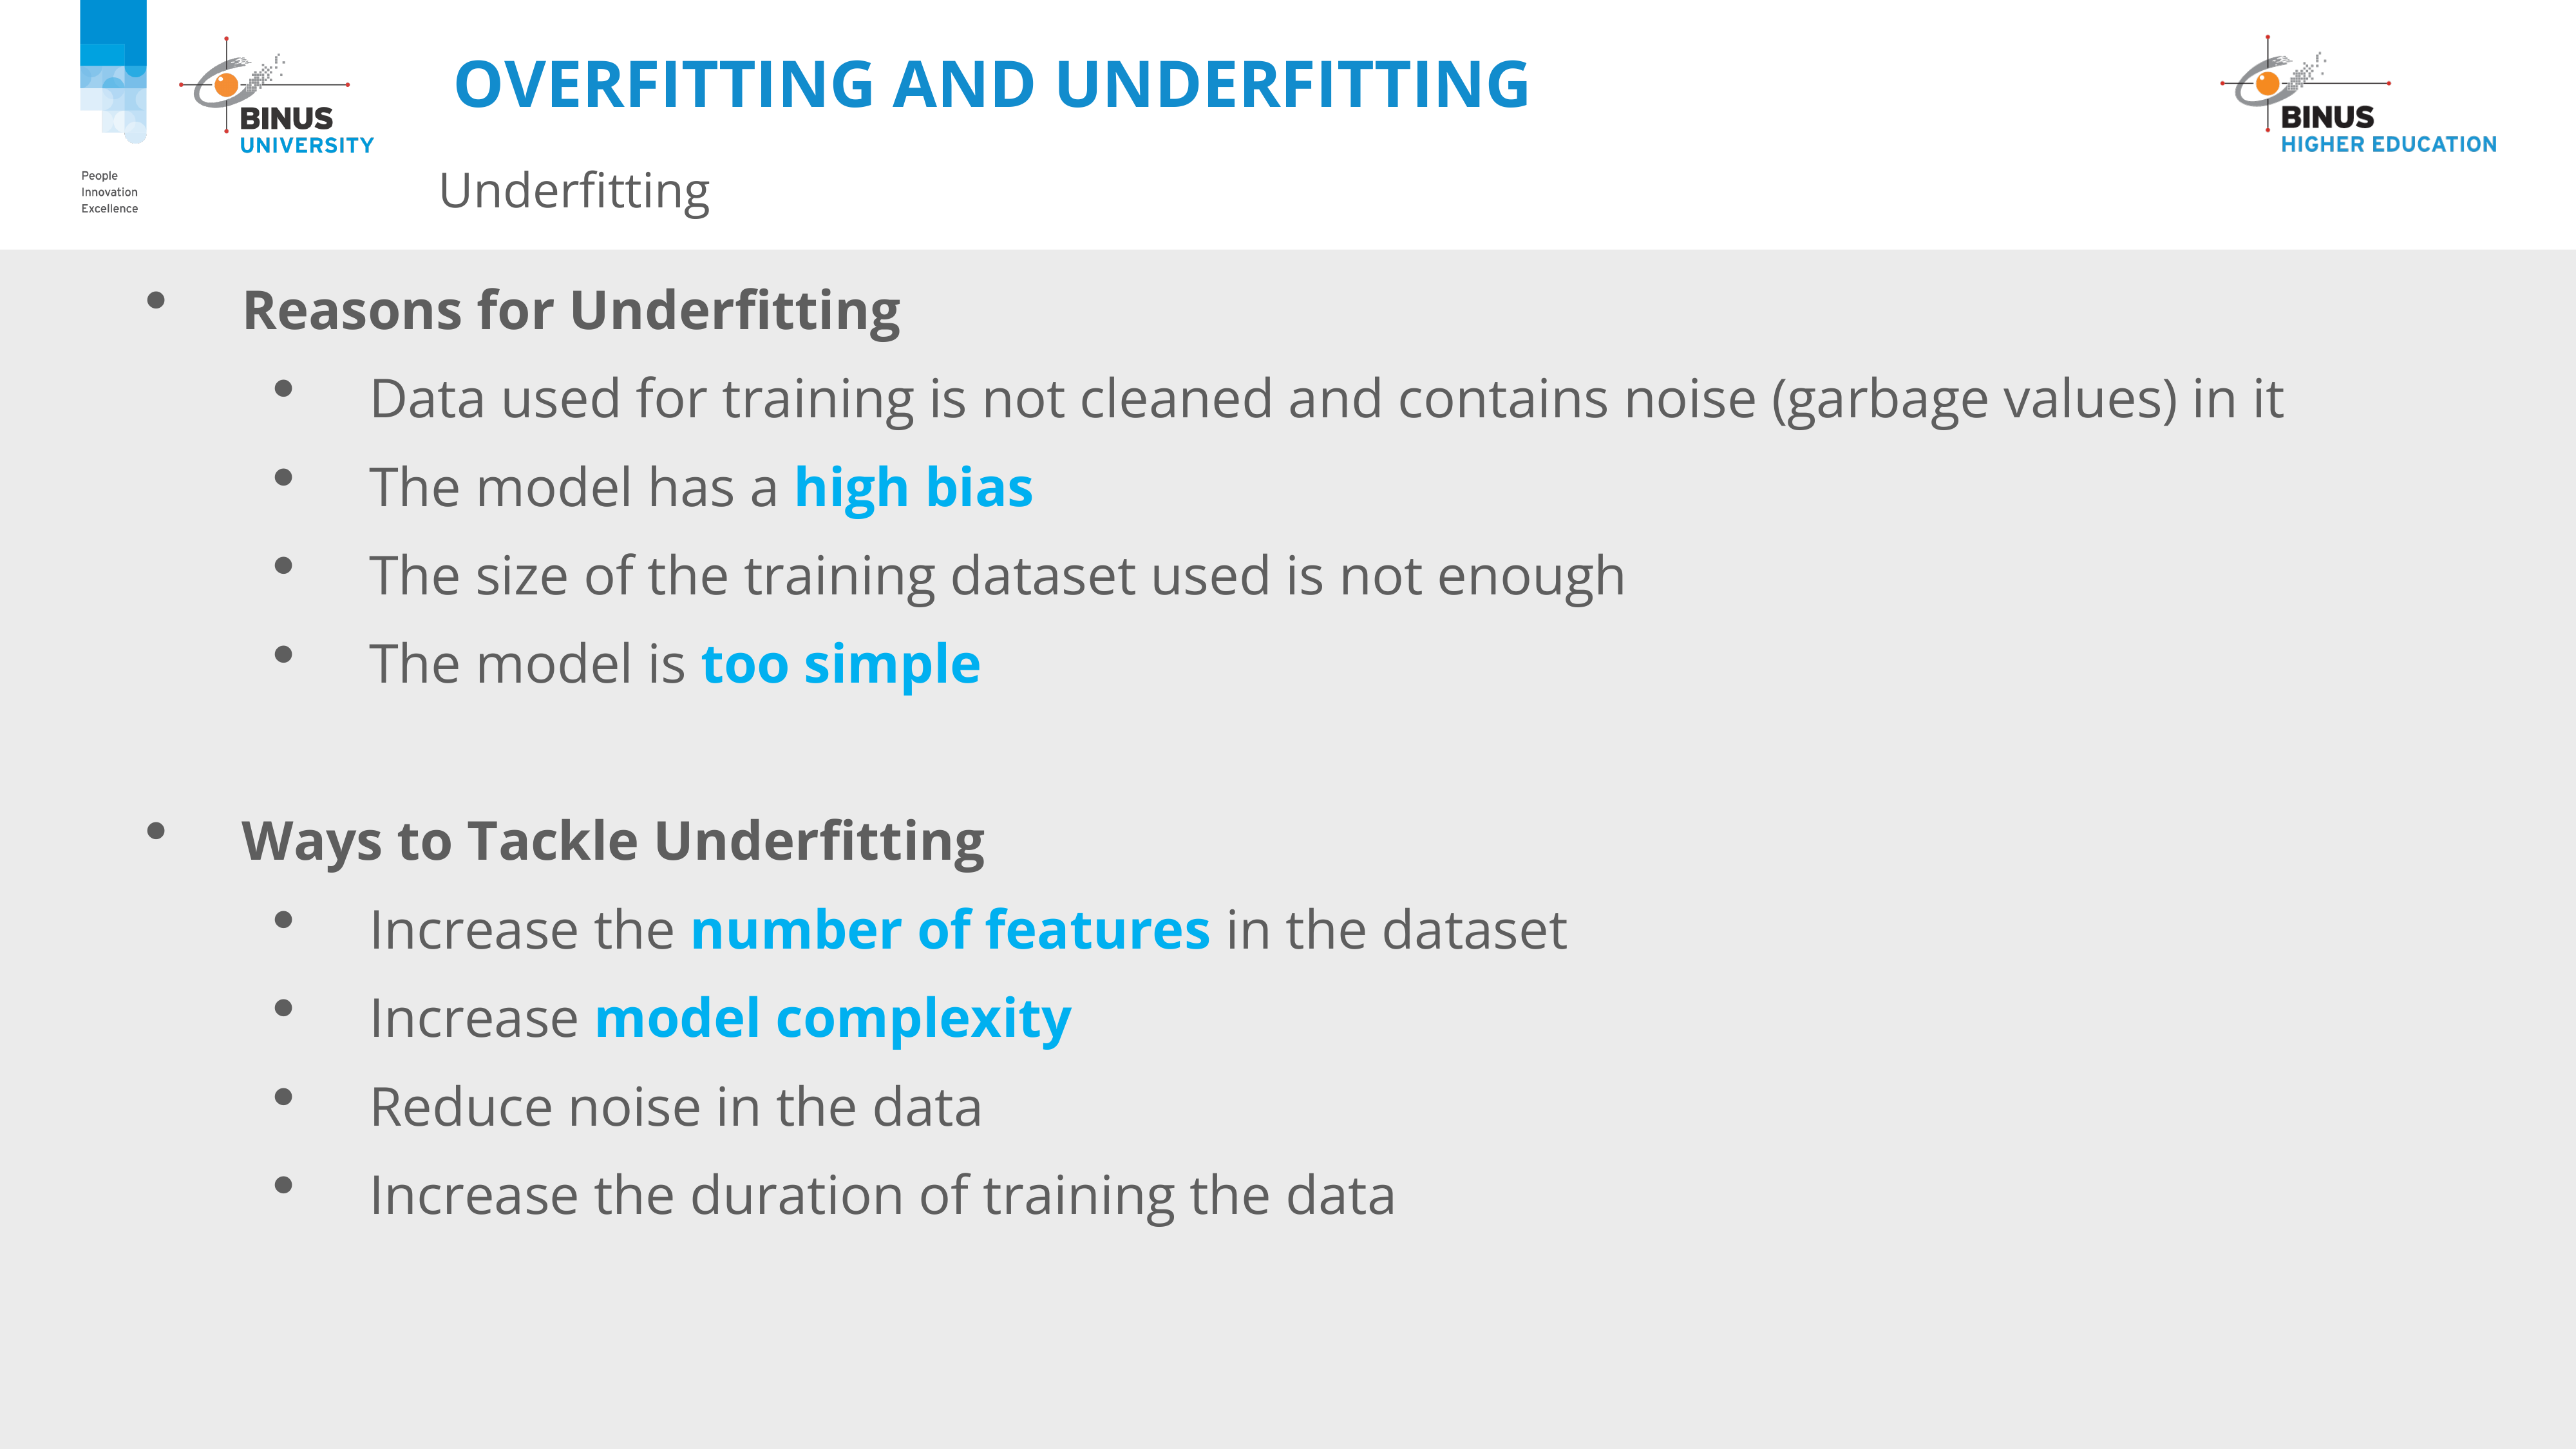

# Overfitting and Underfitting
Underfitting
Reasons for Underfitting
Data used for training is not cleaned and contains noise (garbage values) in it
The model has a high bias
The size of the training dataset used is not enough
The model is too simple

Ways to Tackle Underfitting
Increase the number of features in the dataset
Increase model complexity
Reduce noise in the data
Increase the duration of training the data